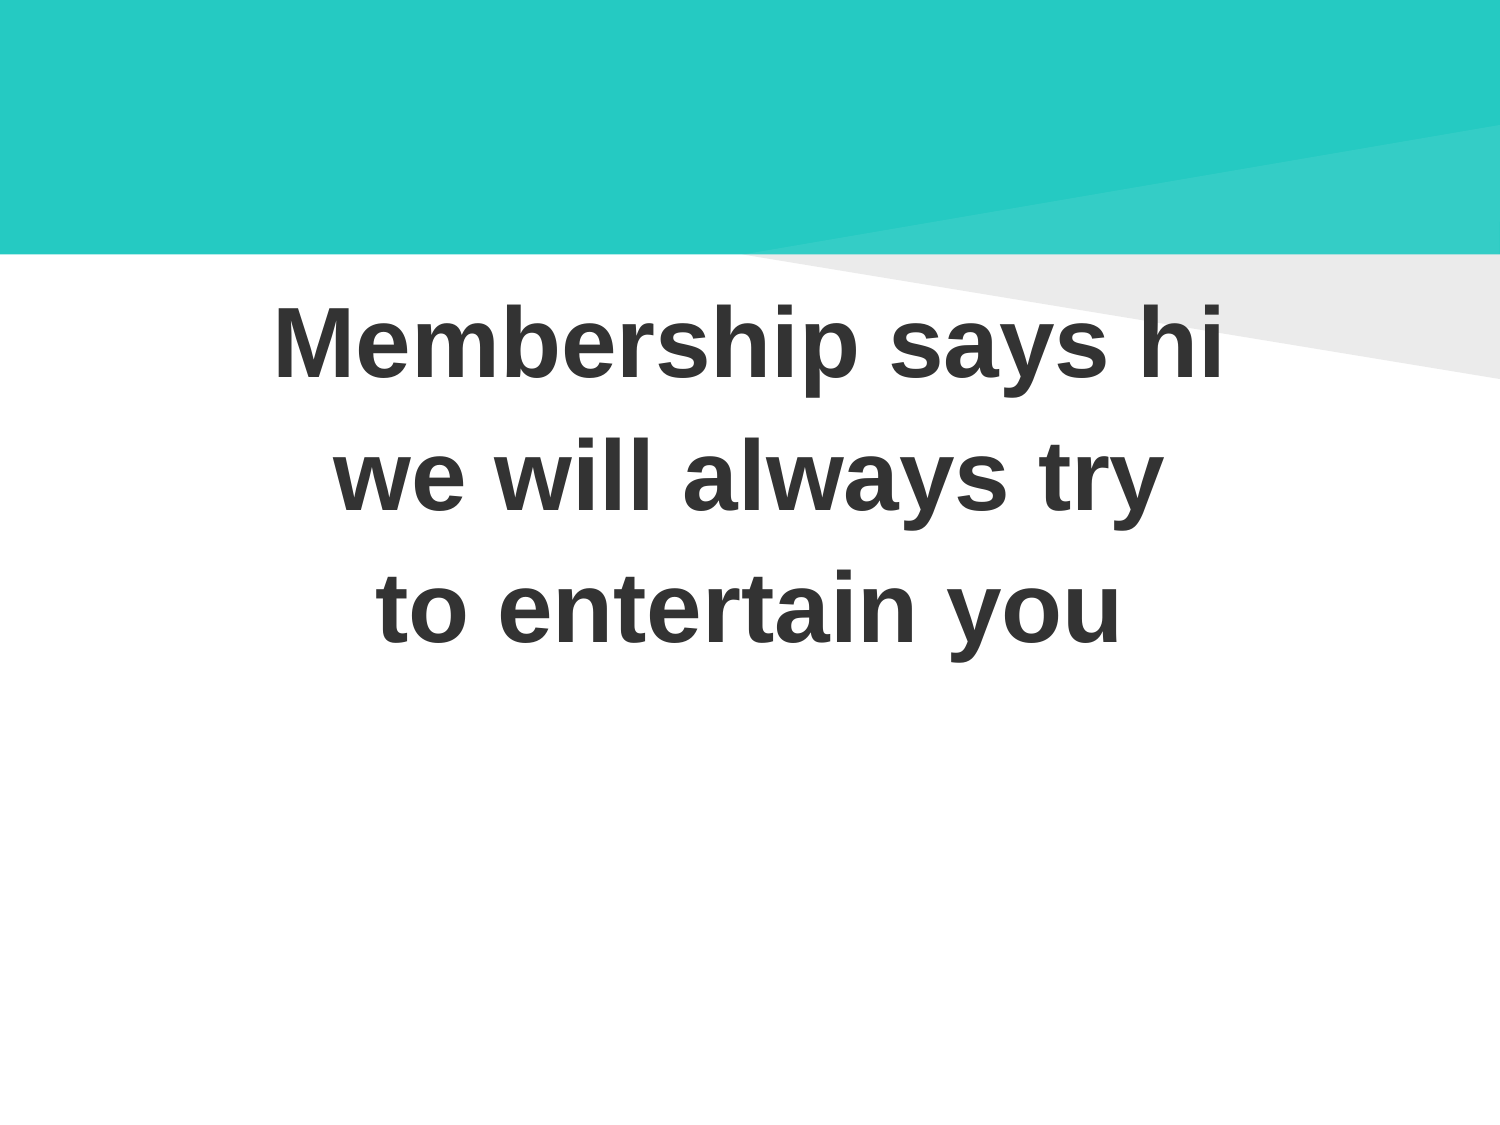

#
Membership says hi
we will always try
to entertain you